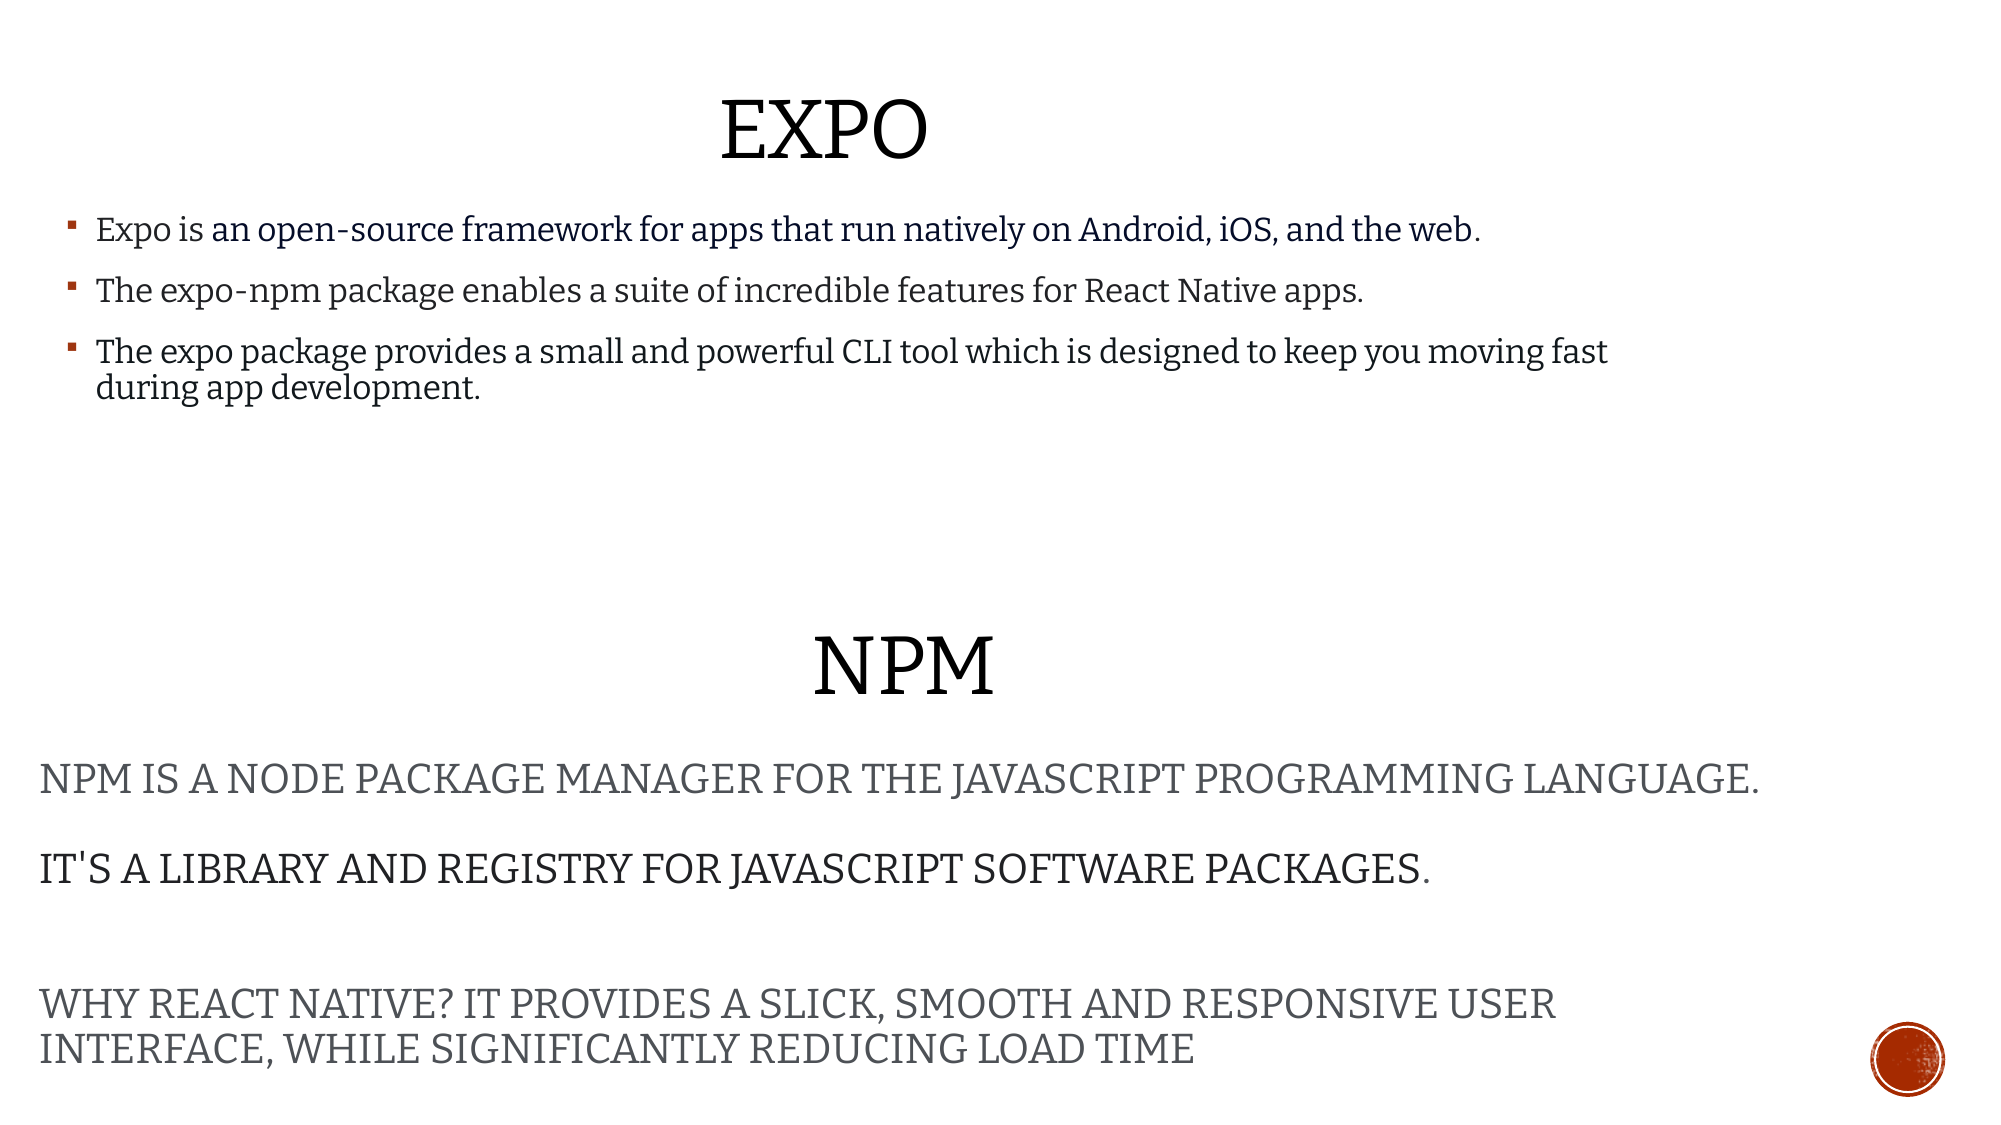

# Expo
Expo is an open-source framework for apps that run natively on Android, iOS, and the web.
The expo-npm package enables a suite of incredible features for React Native apps.
The expo package provides a small and powerful CLI tool which is designed to keep you moving fast during app development.

Npm

npm is a node package manager for the JavaScript programming language.

It's a library and registry for JavaScript software packages.

Why react native? It provides a slick, smooth and responsive user interface, while significantly reducing load time